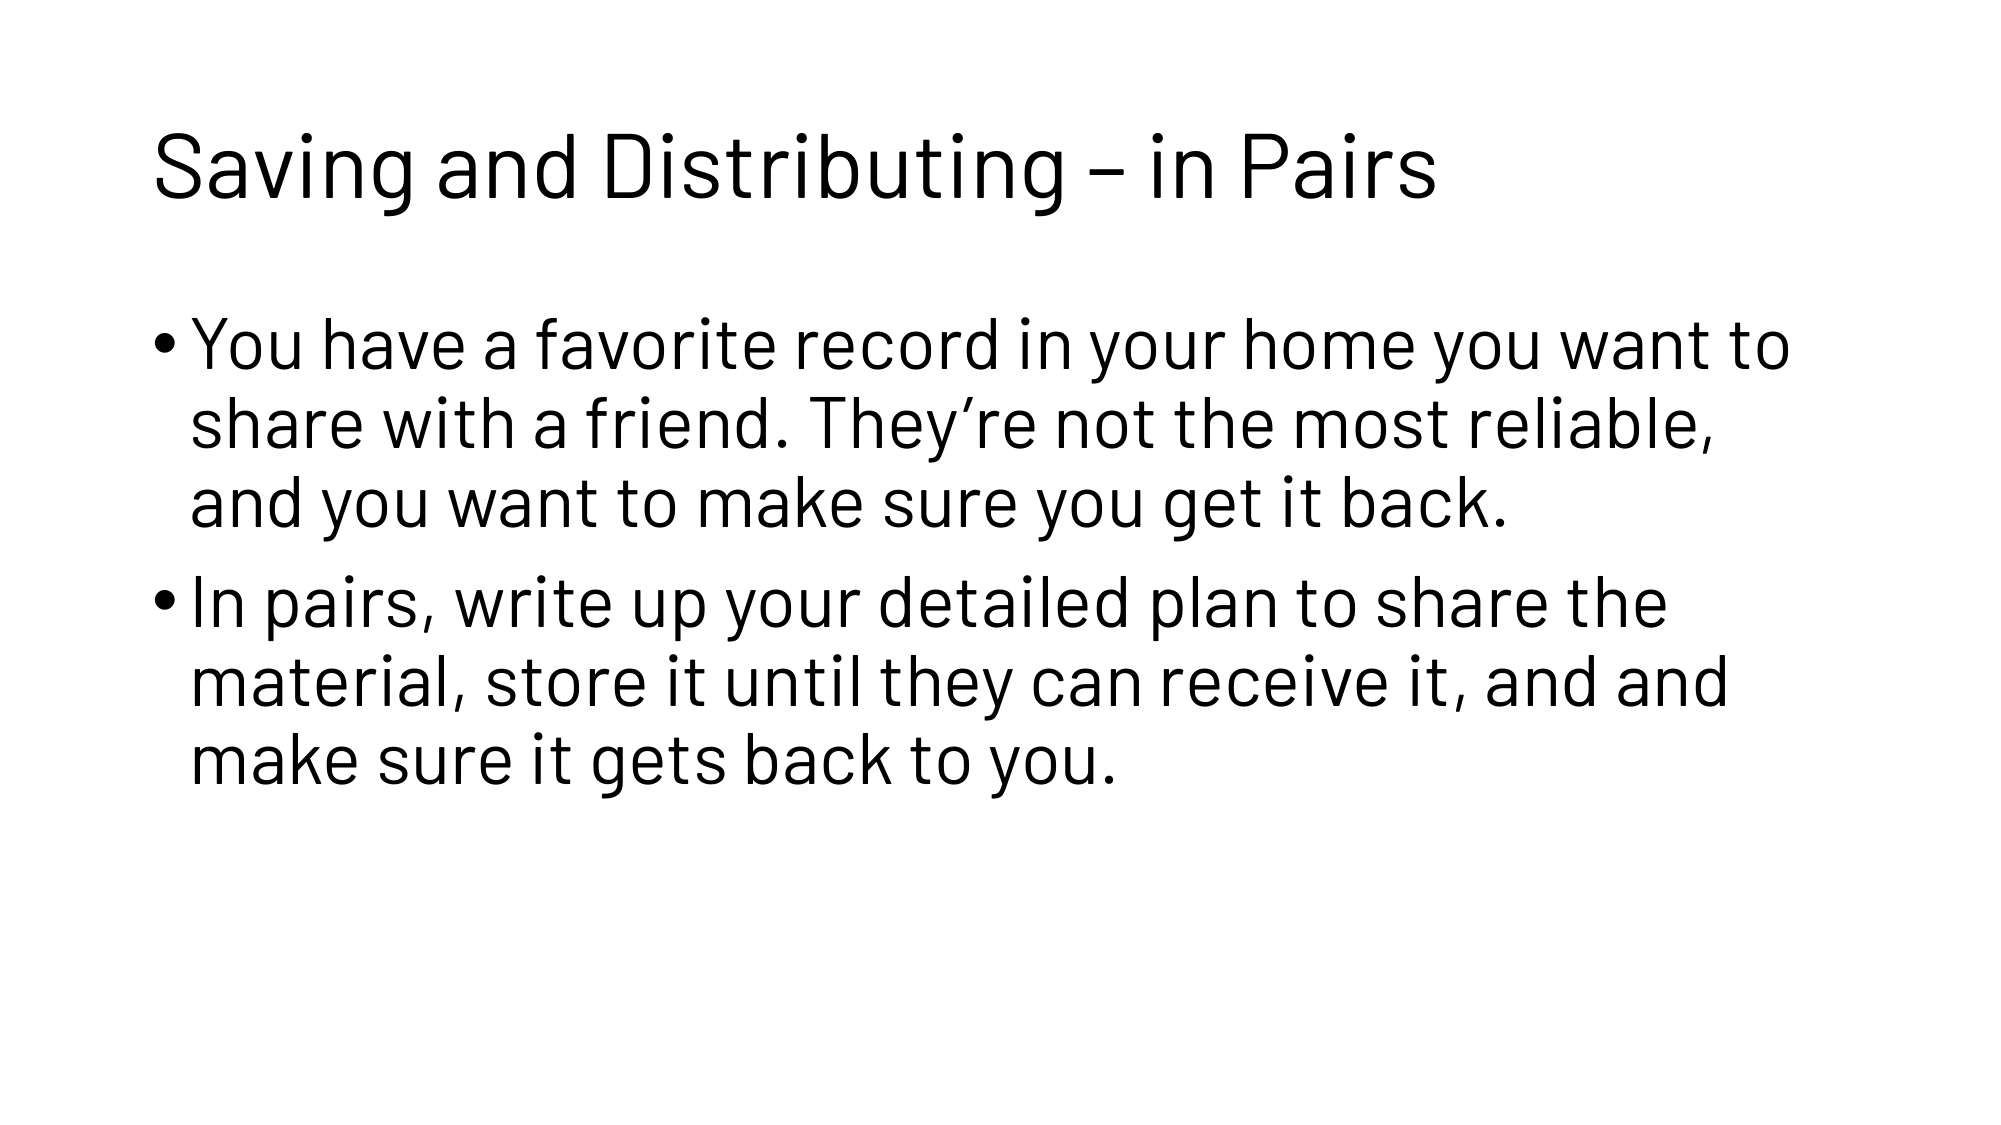

# Saving and Distributing – in Pairs
You have a favorite record in your home you want to share with a friend. They’re not the most reliable, and you want to make sure you get it back.
In pairs, write up your detailed plan to share the material, store it until they can receive it, and and make sure it gets back to you.